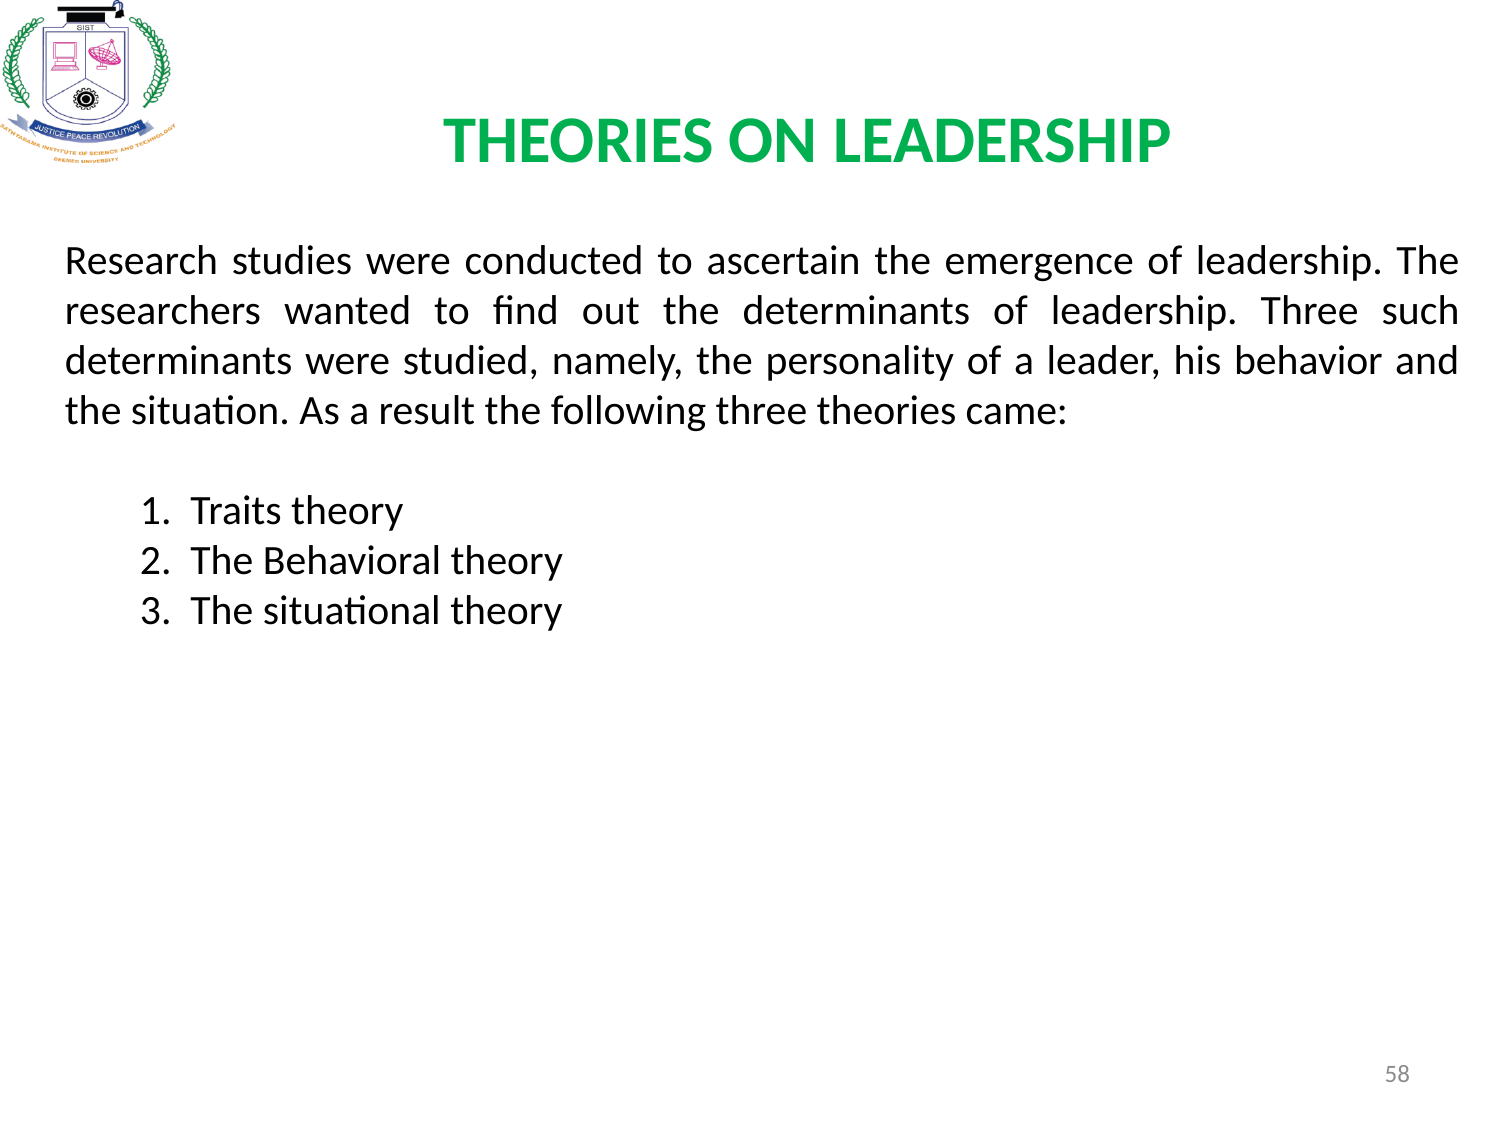

# THEORIES ON LEADERSHIP
Research studies were conducted to ascertain the emergence of leadership. The researchers wanted to find out the determinants of leadership. Three such determinants were studied, namely, the personality of a leader, his behavior and the situation. As a result the following three theories came:

1.  Traits theory
2.  The Behavioral theory
3.  The situational theory

58